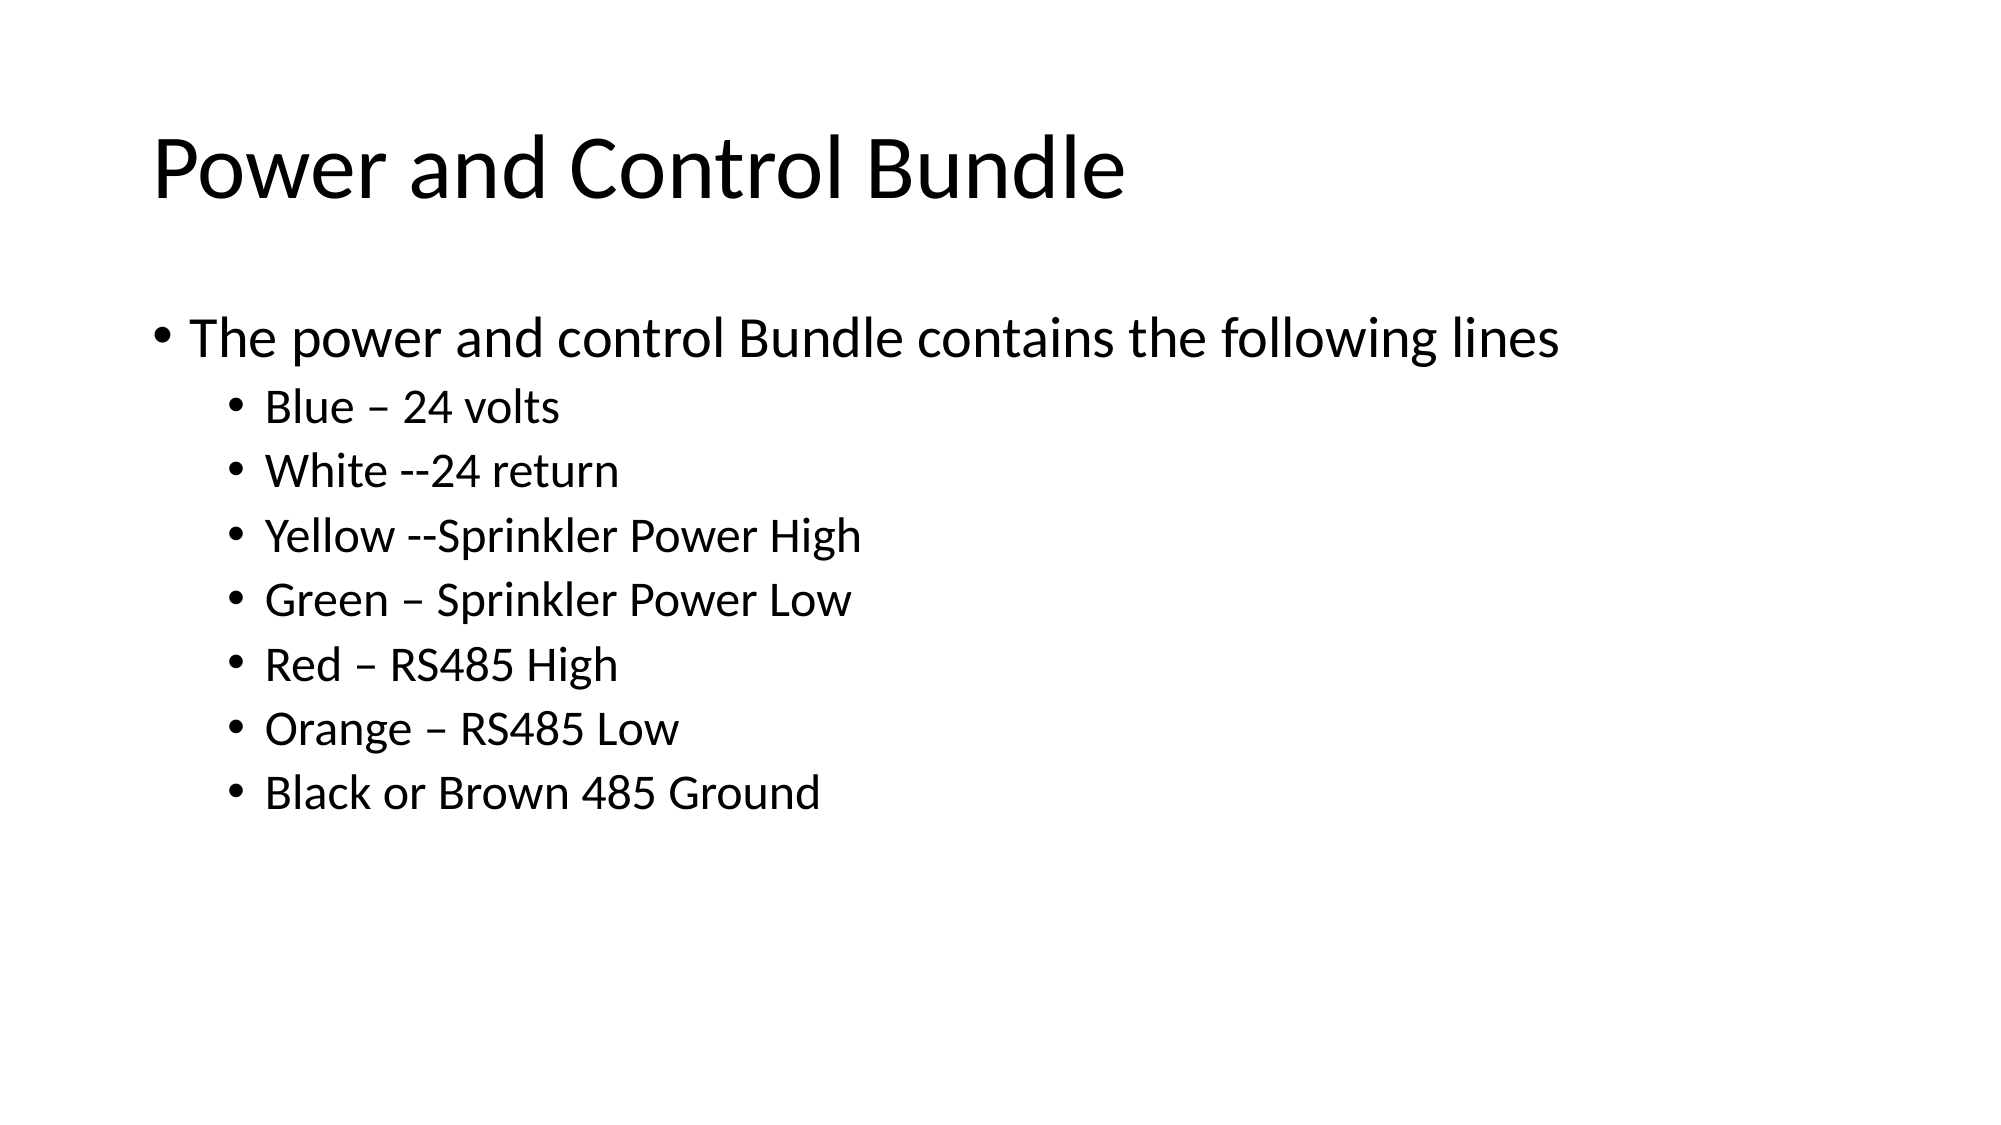

# Power and Control Bundle
The power and control Bundle contains the following lines
Blue – 24 volts
White --24 return
Yellow --Sprinkler Power High
Green – Sprinkler Power Low
Red – RS485 High
Orange – RS485 Low
Black or Brown 485 Ground